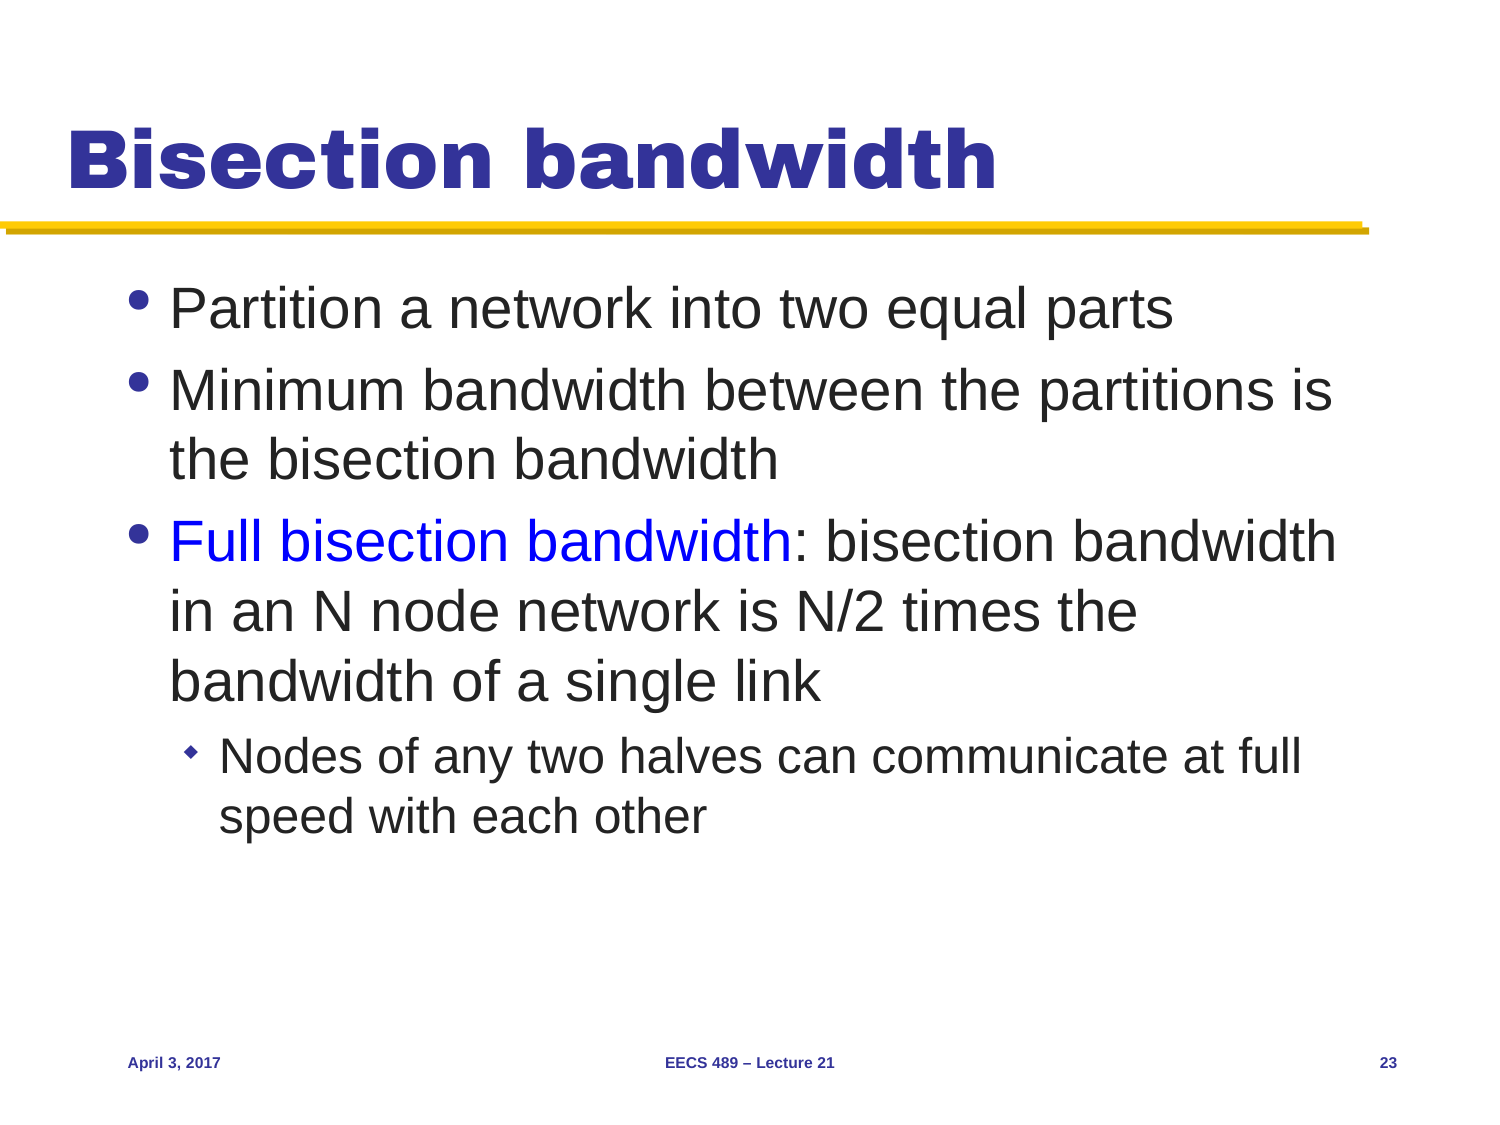

# Bisection bandwidth
Partition a network into two equal parts
Minimum bandwidth between the partitions is the bisection bandwidth
Full bisection bandwidth: bisection bandwidth in an N node network is N/2 times the bandwidth of a single link
Nodes of any two halves can communicate at full speed with each other
April 3, 2017
EECS 489 – Lecture 21
23